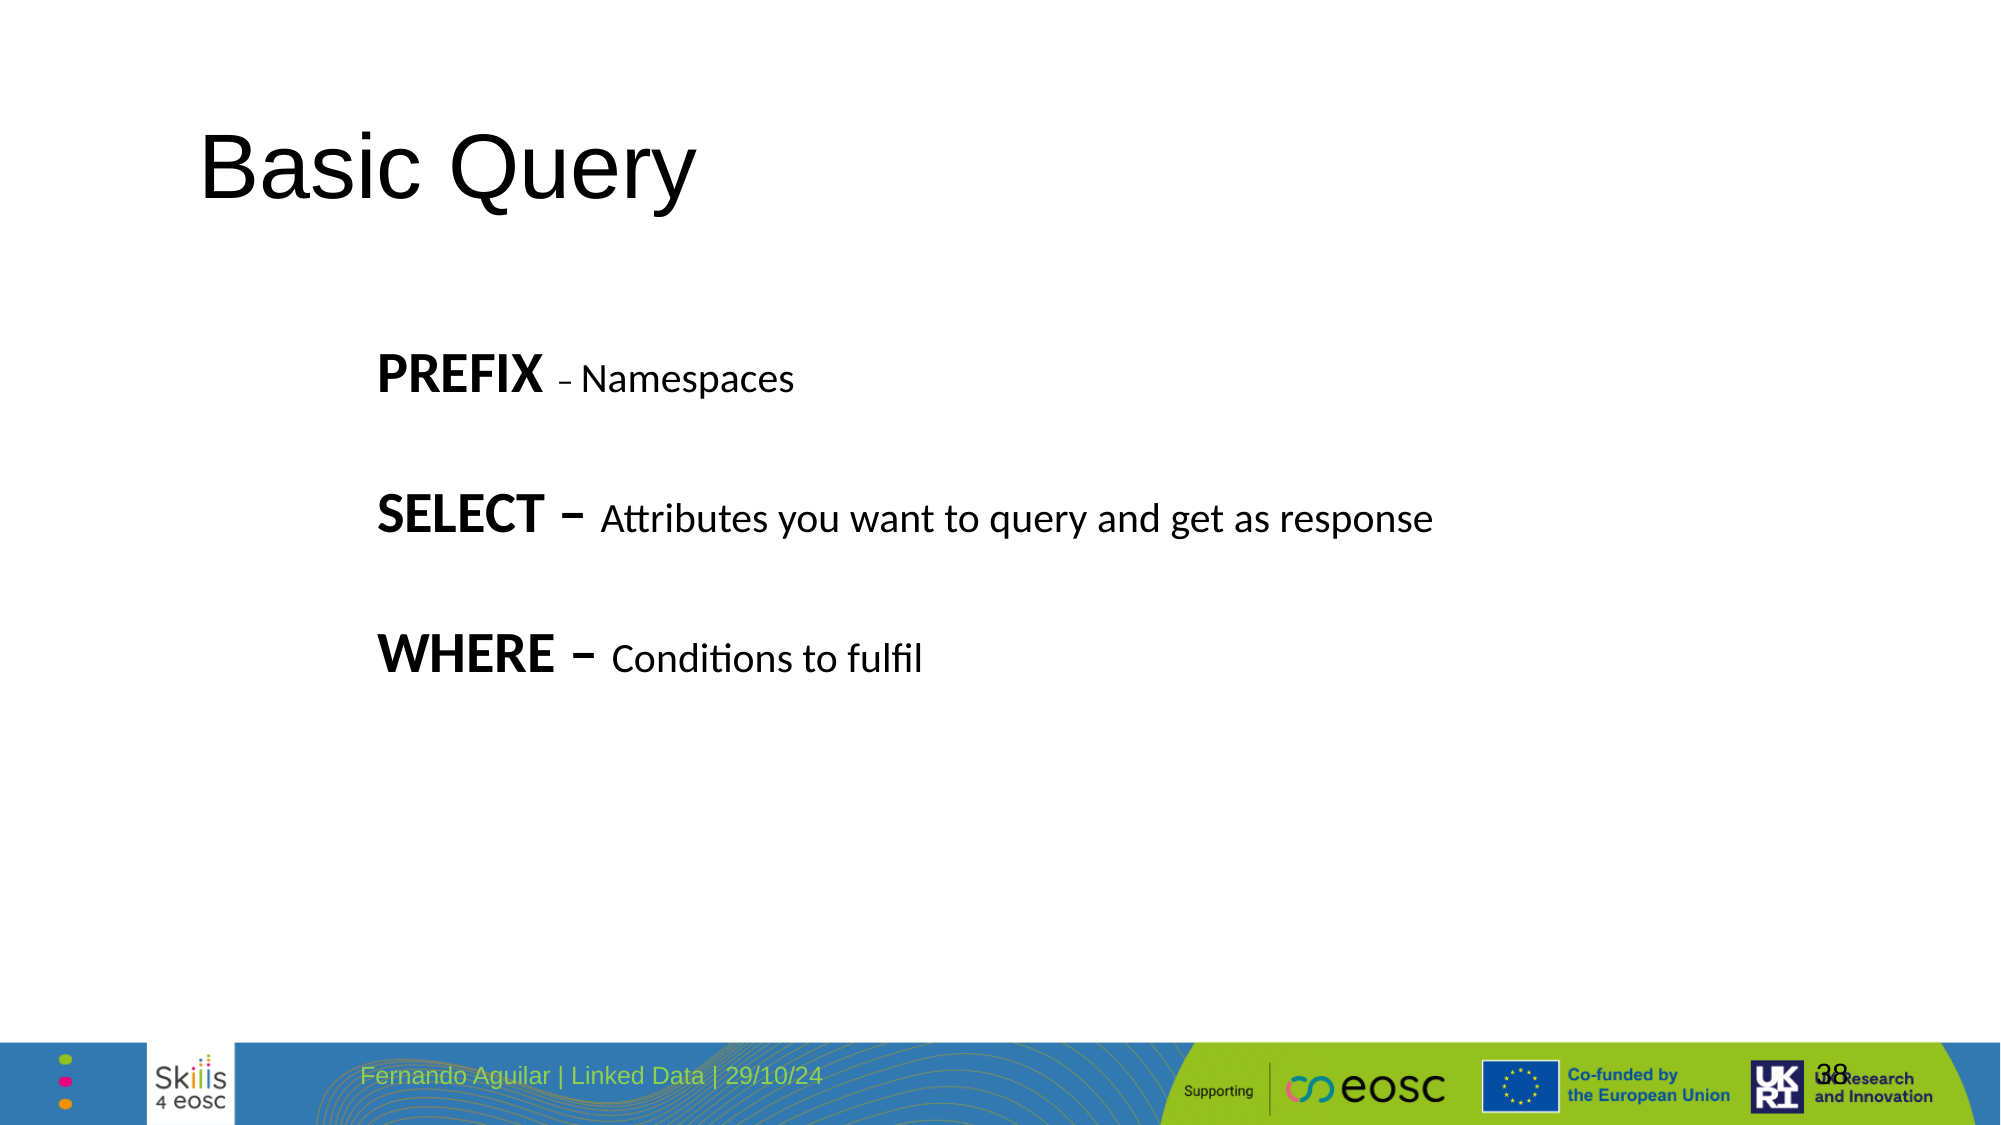

# Basic Query
PREFIX – Namespaces

SELECT – Attributes you want to query and get as response

WHERE – Conditions to fulfil

38
Fernando Aguilar | Linked Data | 29/10/24